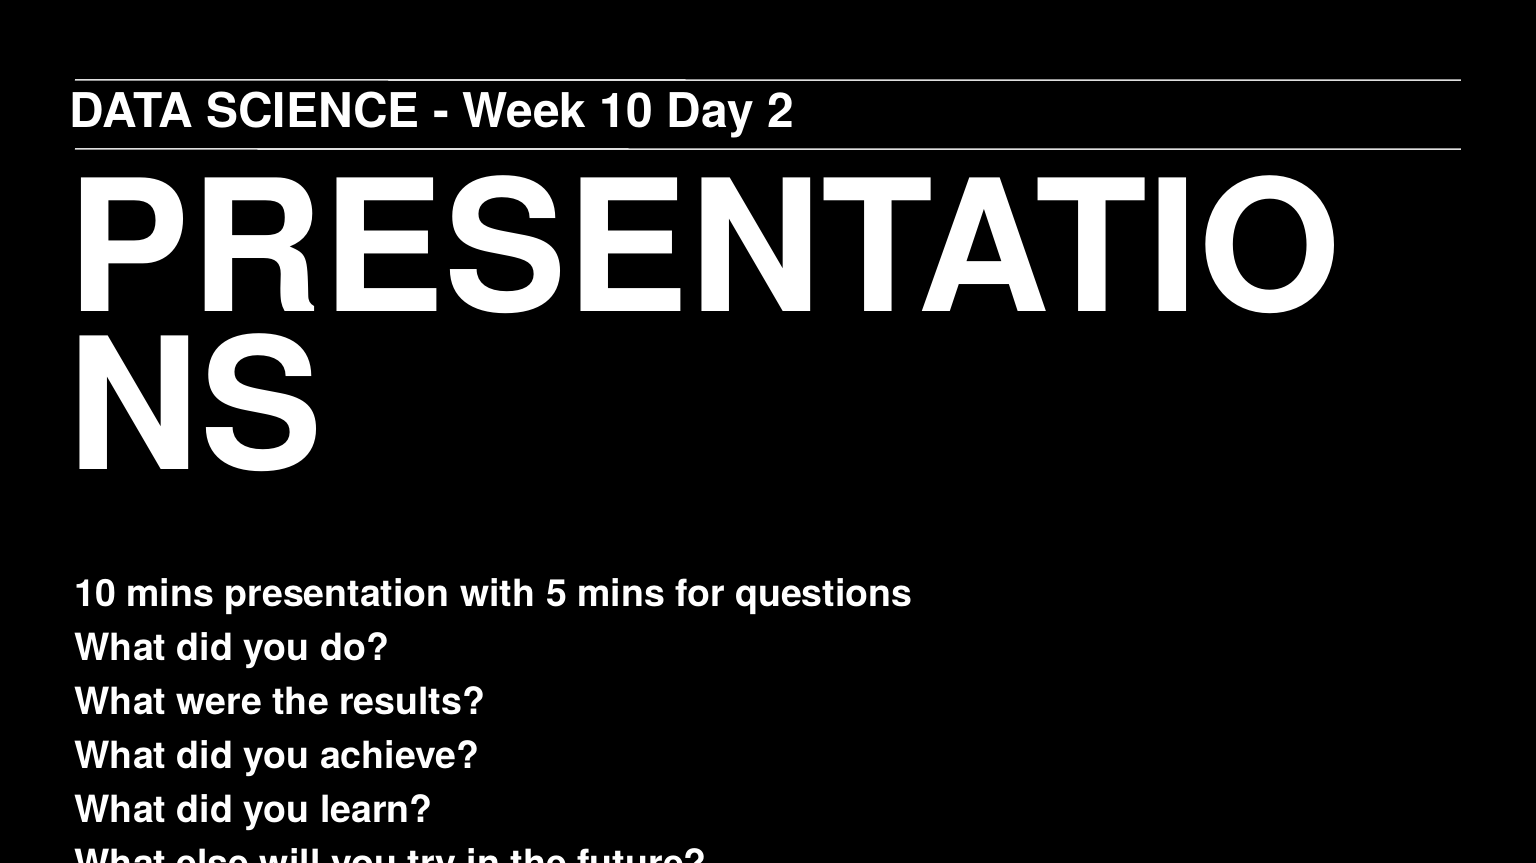

DATA SCIENCE - Week 10 Day 2

PRESENTATIONS

10 mins presentation with 5 mins for questions
What did you do?
What were the results?
What did you achieve?
What did you learn?
What else will you try in the future?
Appendix with any interesting findings